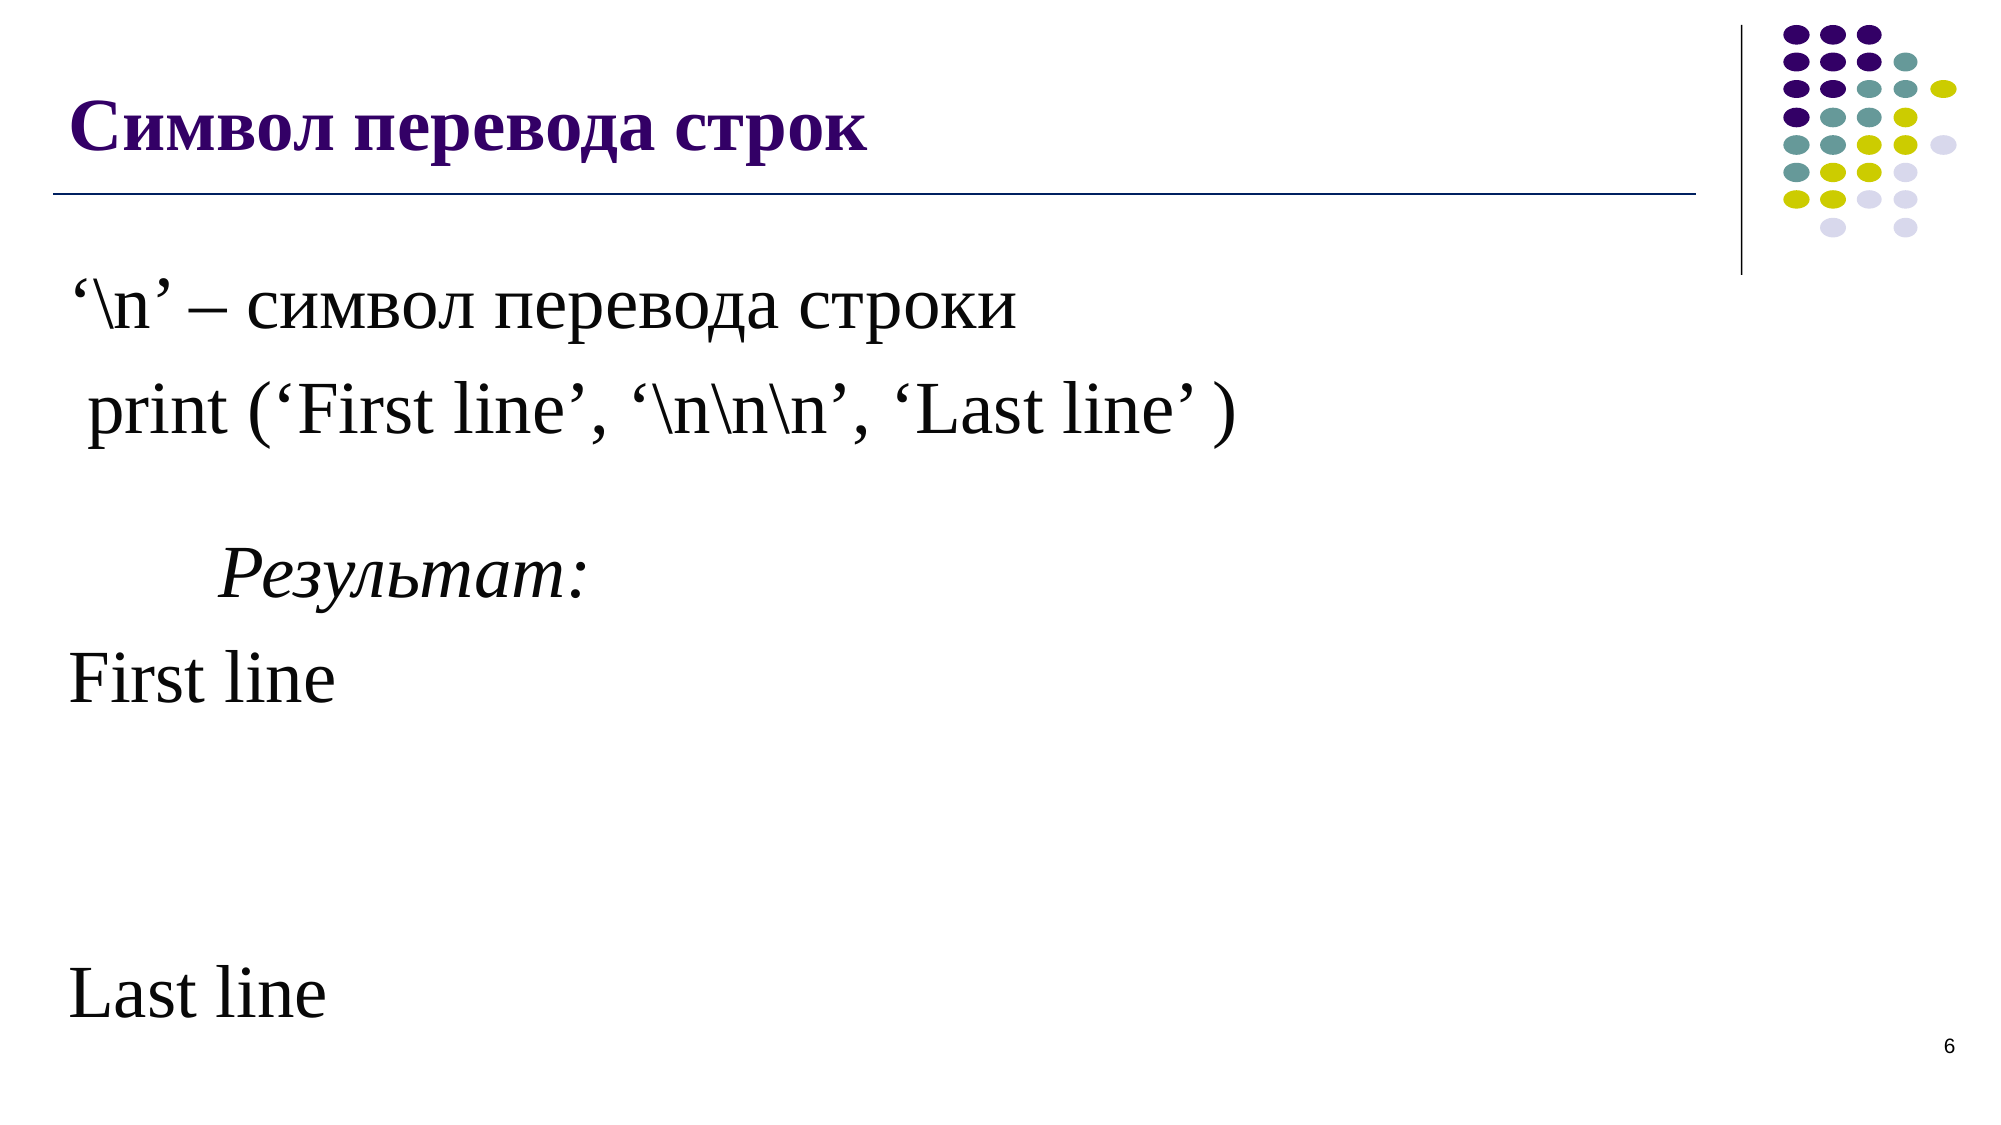

# Символ перевода строк
‘\n’ – символ перевода строки
 print (‘First line’, ‘\n\n\n’, ‘Last line’ )

	Результат:
First line

Last line

6